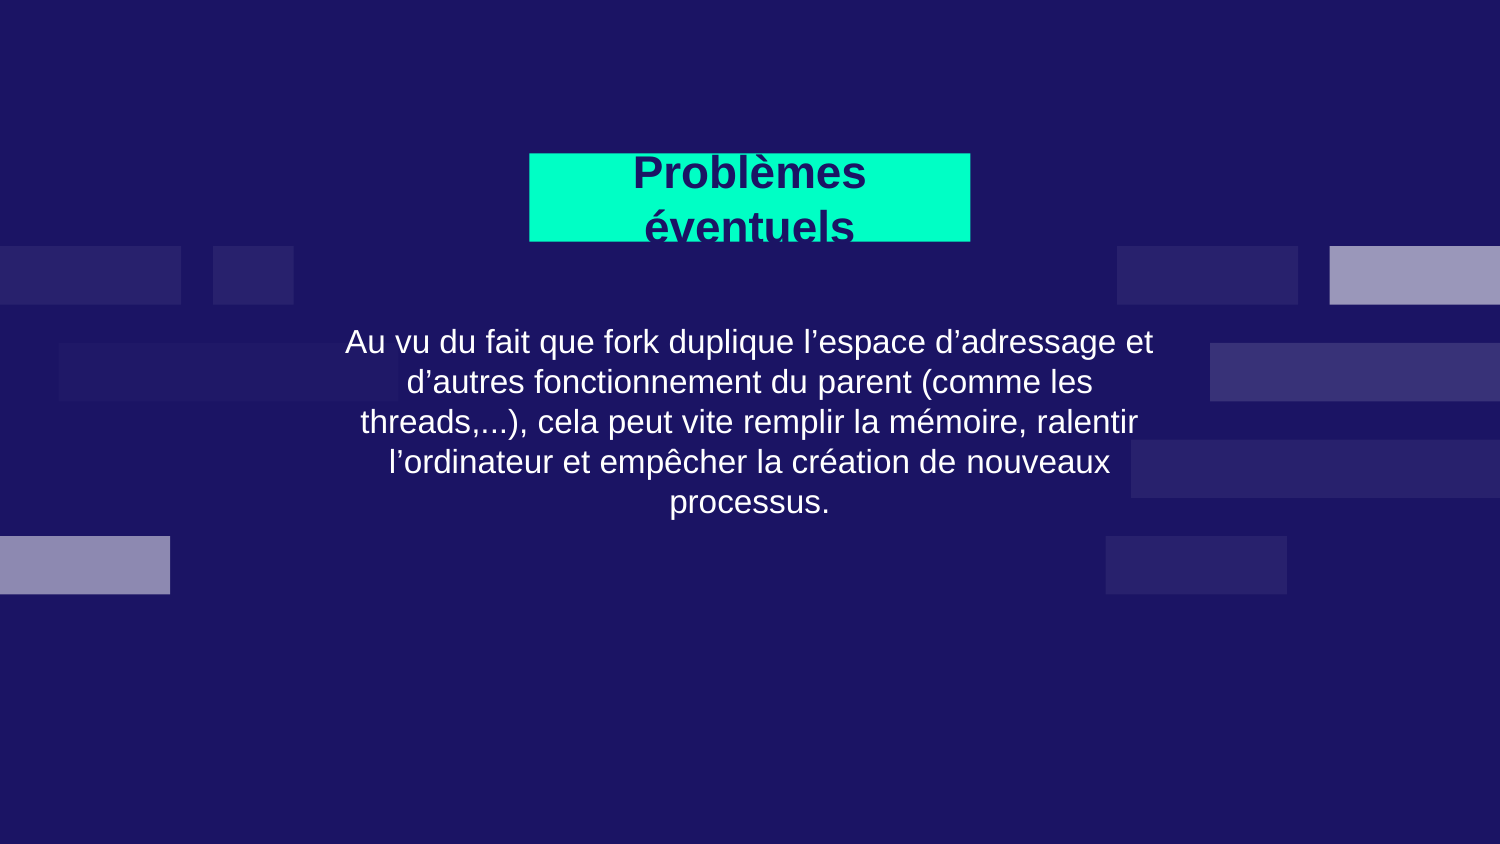

# Problèmes éventuels
Au vu du fait que fork duplique l’espace d’adressage et d’autres fonctionnement du parent (comme les threads,...), cela peut vite remplir la mémoire, ralentir l’ordinateur et empêcher la création de nouveaux processus.